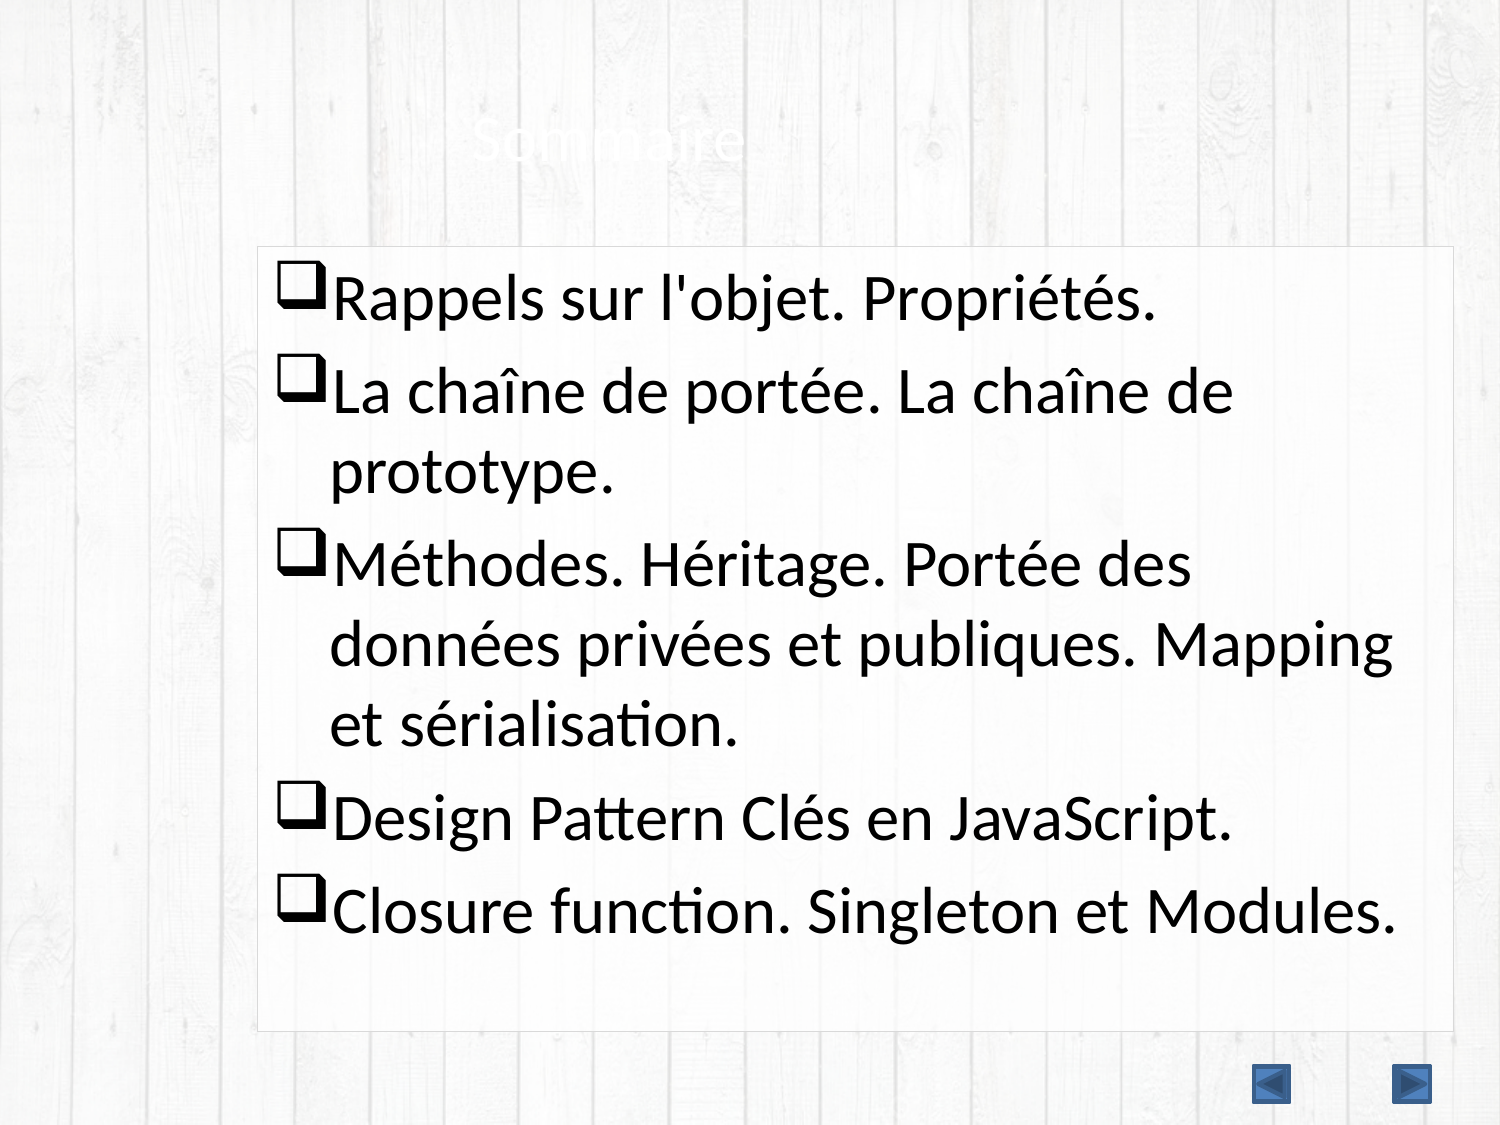

# Sommaire
Rappels sur l'objet. Propriétés.
La chaîne de portée. La chaîne de prototype.
Méthodes. Héritage. Portée des données privées et publiques. Mapping et sérialisation.
Design Pattern Clés en JavaScript.
Closure function. Singleton et Modules.